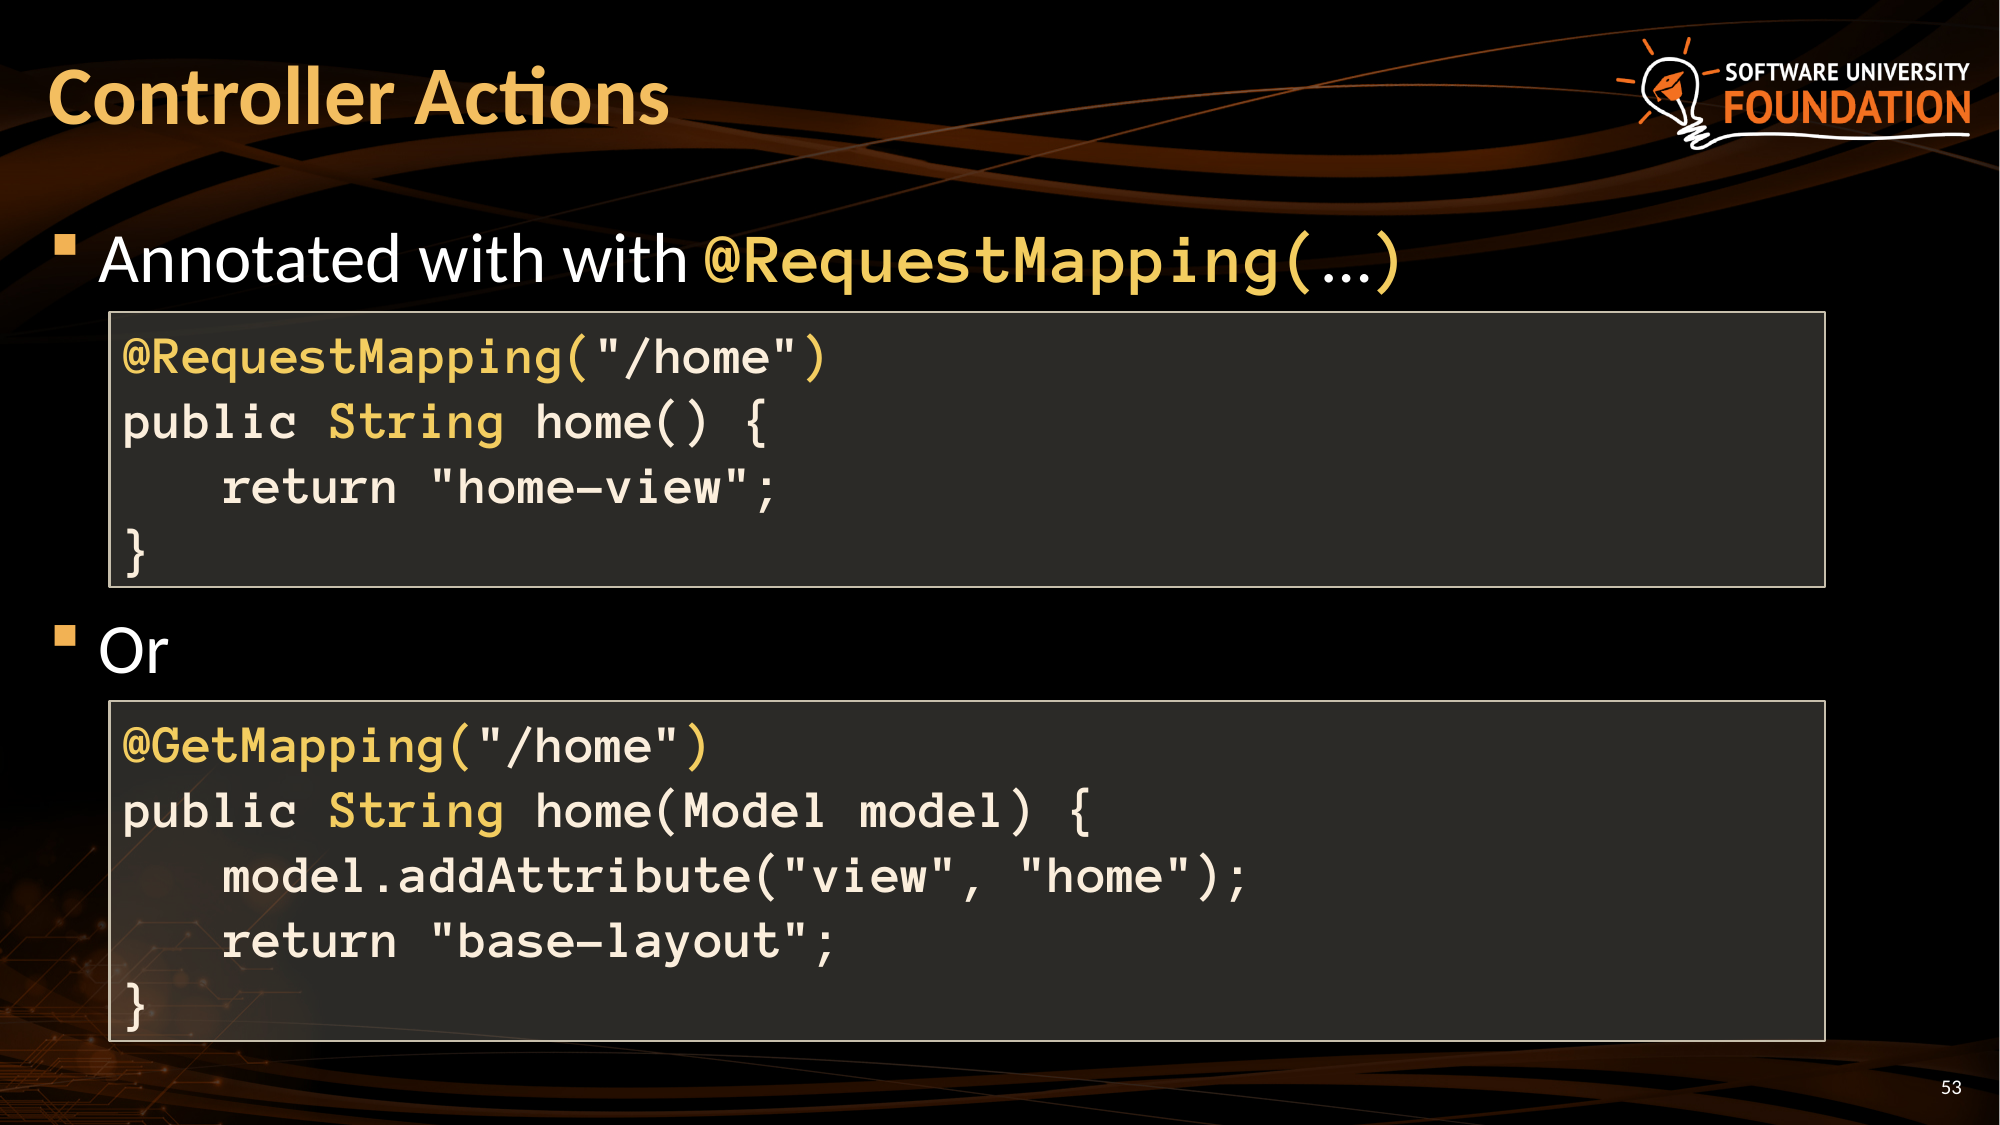

# Controller Actions
Annotated with with @RequestMapping(…)

Or
@RequestMapping("/home")
public String home() {
return "home-view";
}
@GetMapping("/home")
public String home(Model model) {
model.addAttribute("view", "home");
return "base-layout";
}
53